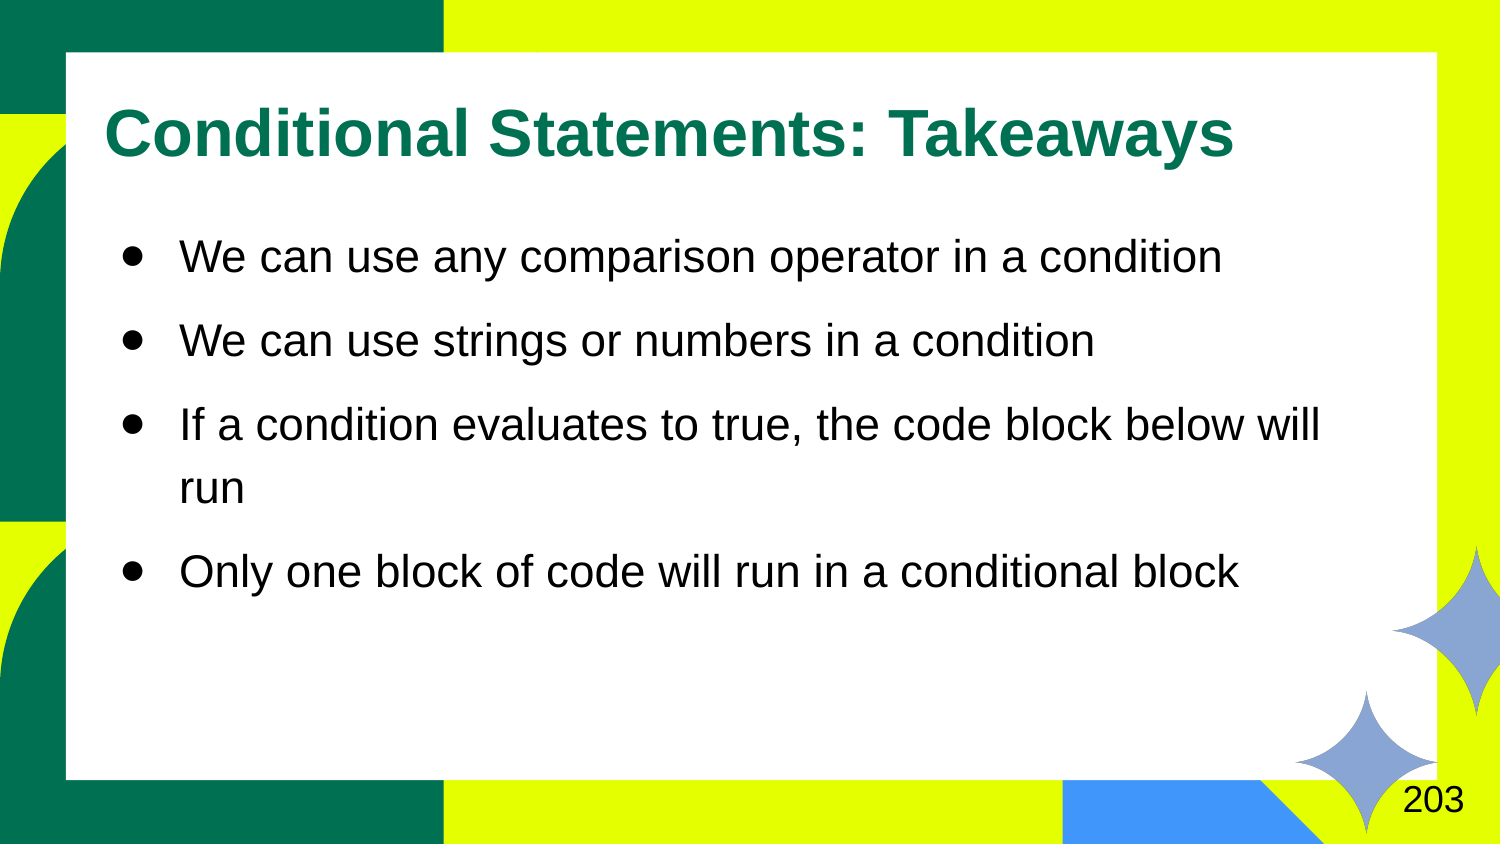

# Conditional Statements: Takeaways
We can use any comparison operator in a condition
We can use strings or numbers in a condition
If a condition evaluates to true, the code block below will run
Only one block of code will run in a conditional block